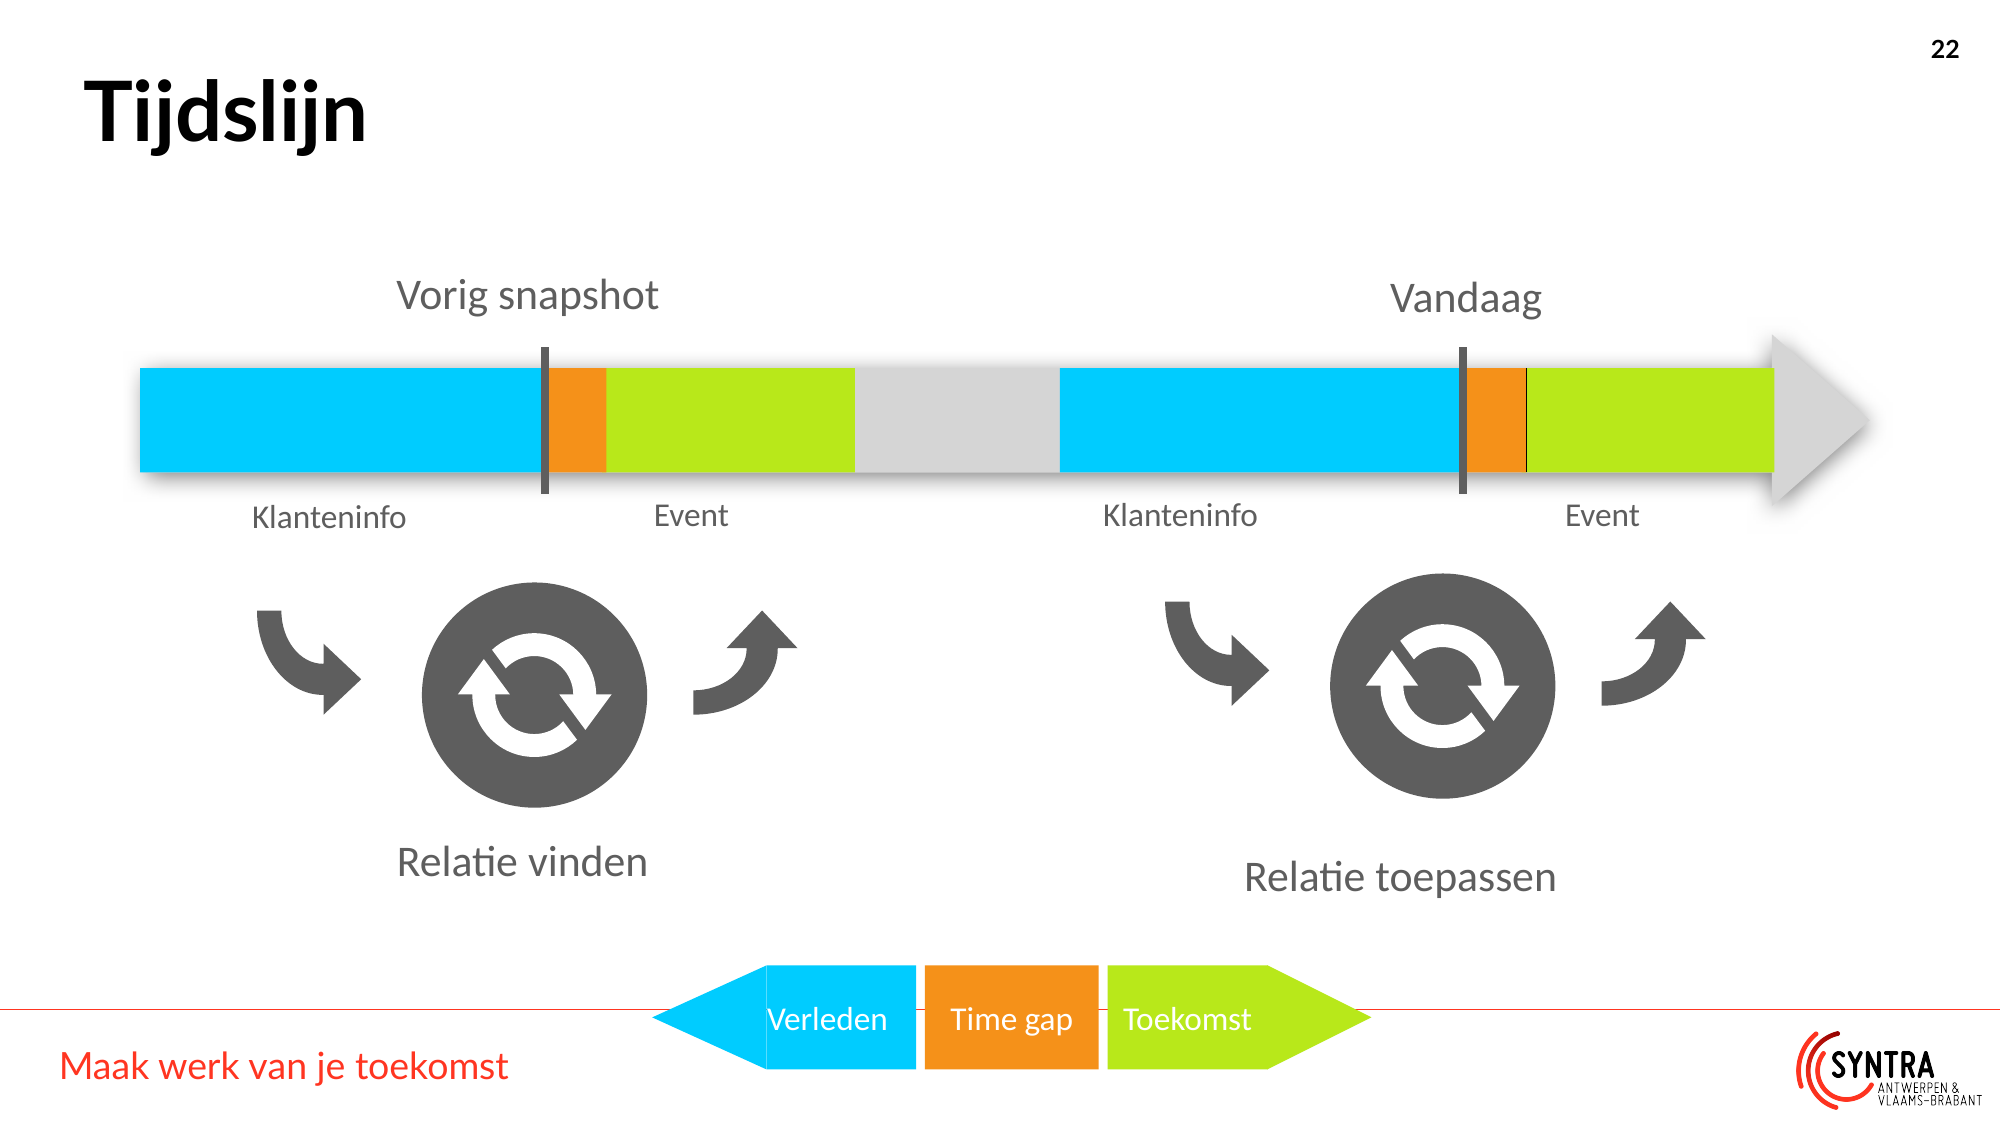

Tijdslijn
Vorig snapshot
Vandaag

Event
Event
Klanteninfo
Klanteninfo

Relatie vinden
Relatie toepassen
Toekomst

Verleden
Time gap